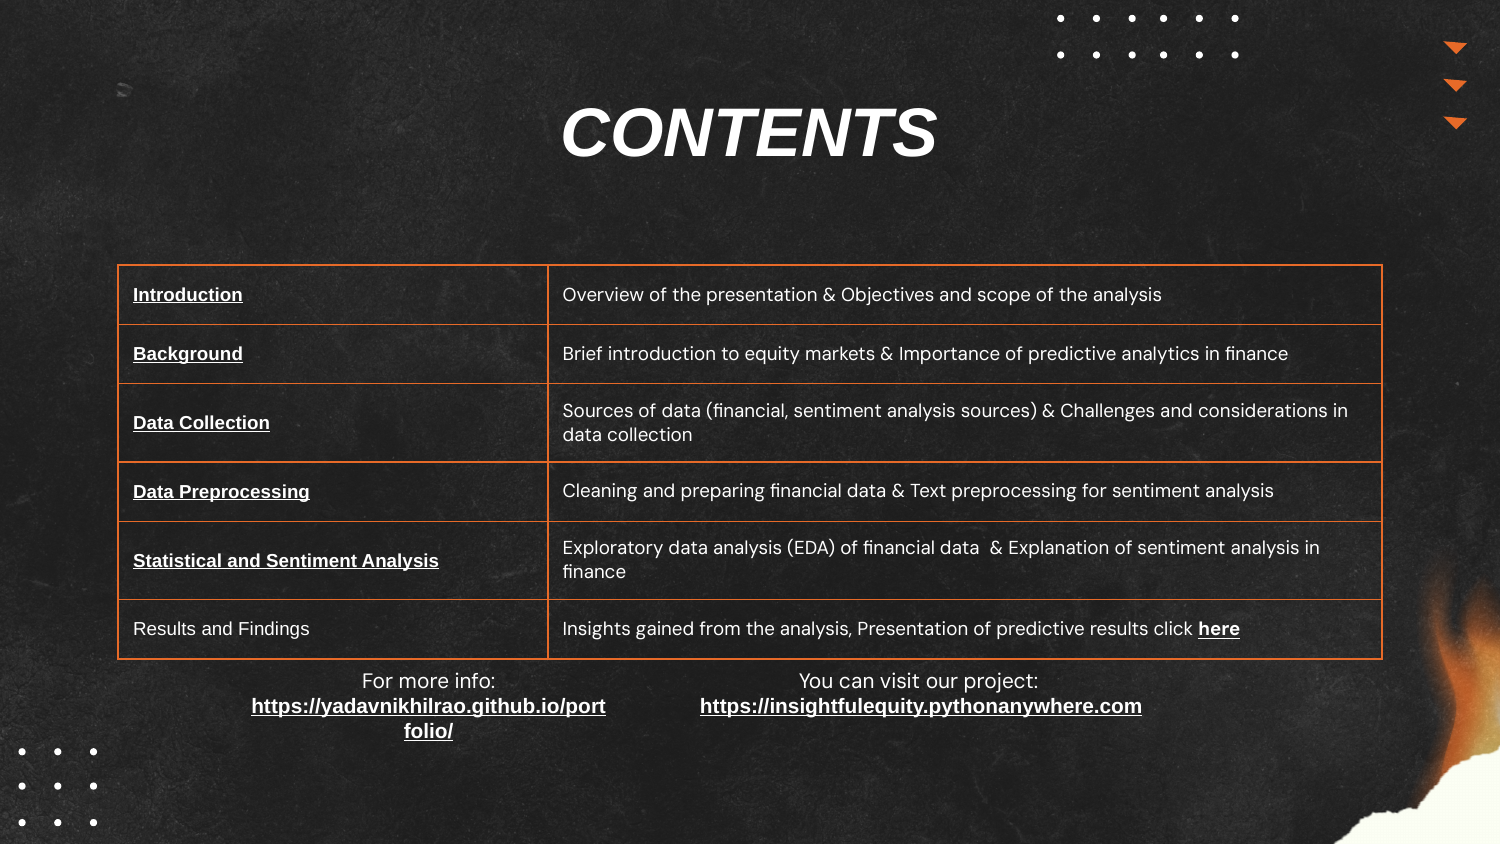

# CONTENTS

| Introduction | Overview of the presentation & Objectives and scope of the analysis |
| --- | --- |
| Background | Brief introduction to equity markets & Importance of predictive analytics in finance |
| Data Collection | Sources of data (financial, sentiment analysis sources) & Challenges and considerations in data collection |
| Data Preprocessing | Cleaning and preparing financial data & Text preprocessing for sentiment analysis |
| Statistical and Sentiment Analysis | Exploratory data analysis (EDA) of financial data & Explanation of sentiment analysis in finance |
| Results and Findings | Insights gained from the analysis, Presentation of predictive results click here |
For more info:
https://yadavnikhilrao.github.io/portfolio/
You can visit our project:
 https://insightfulequity.pythonanywhere.com